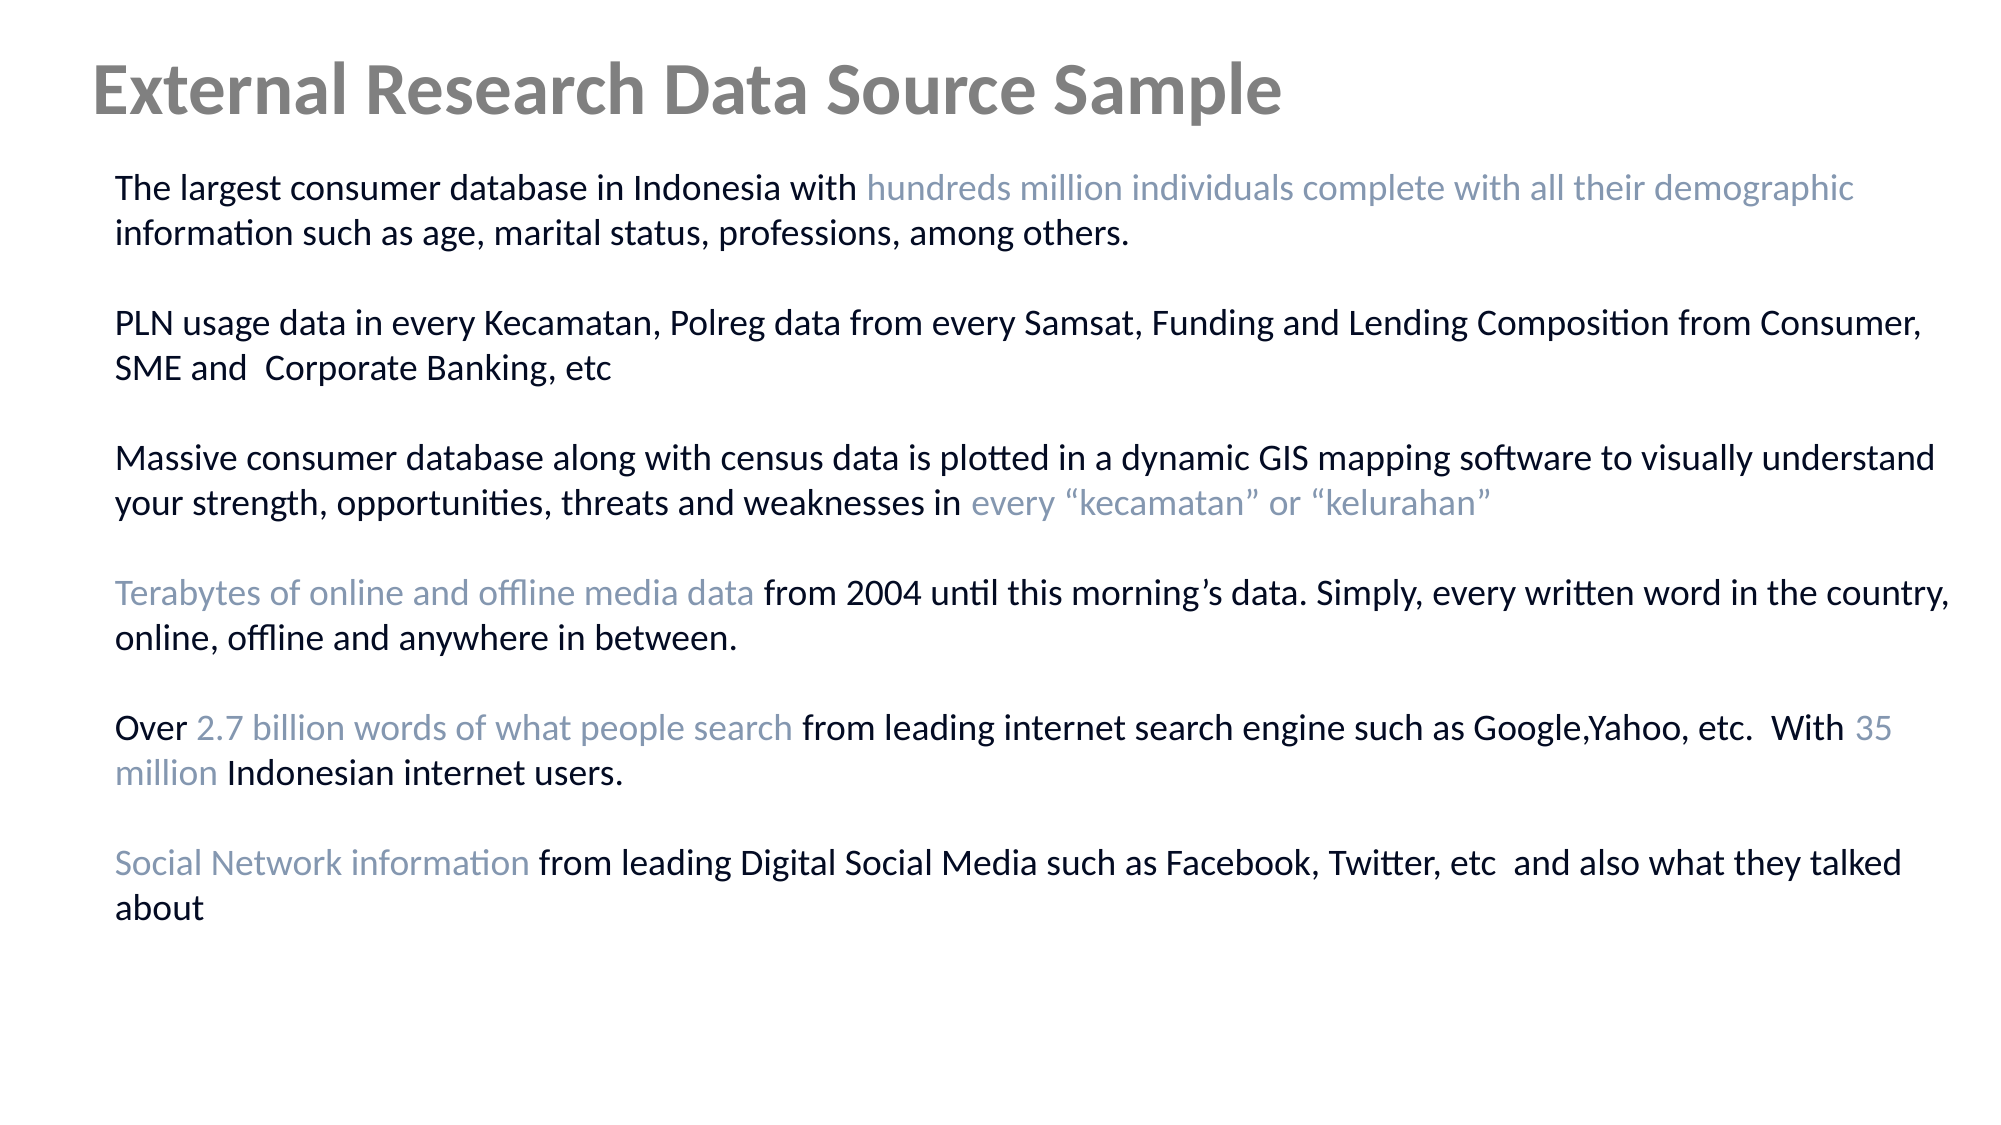

External Research Data Source Sample
The largest consumer database in Indonesia with hundreds million individuals complete with all their demographic information such as age, marital status, professions, among others.

PLN usage data in every Kecamatan, Polreg data from every Samsat, Funding and Lending Composition from Consumer, SME and  Corporate Banking, etc

Massive consumer database along with census data is plotted in a dynamic GIS mapping software to visually understand your strength, opportunities, threats and weaknesses in every “kecamatan” or “kelurahan”

Terabytes of online and offline media data from 2004 until this morning’s data. Simply, every written word in the country, online, offline and anywhere in between.

Over 2.7 billion words of what people search from leading internet search engine such as Google,Yahoo, etc.  With 35 million Indonesian internet users.

Social Network information from leading Digital Social Media such as Facebook, Twitter, etc  and also what they talked about